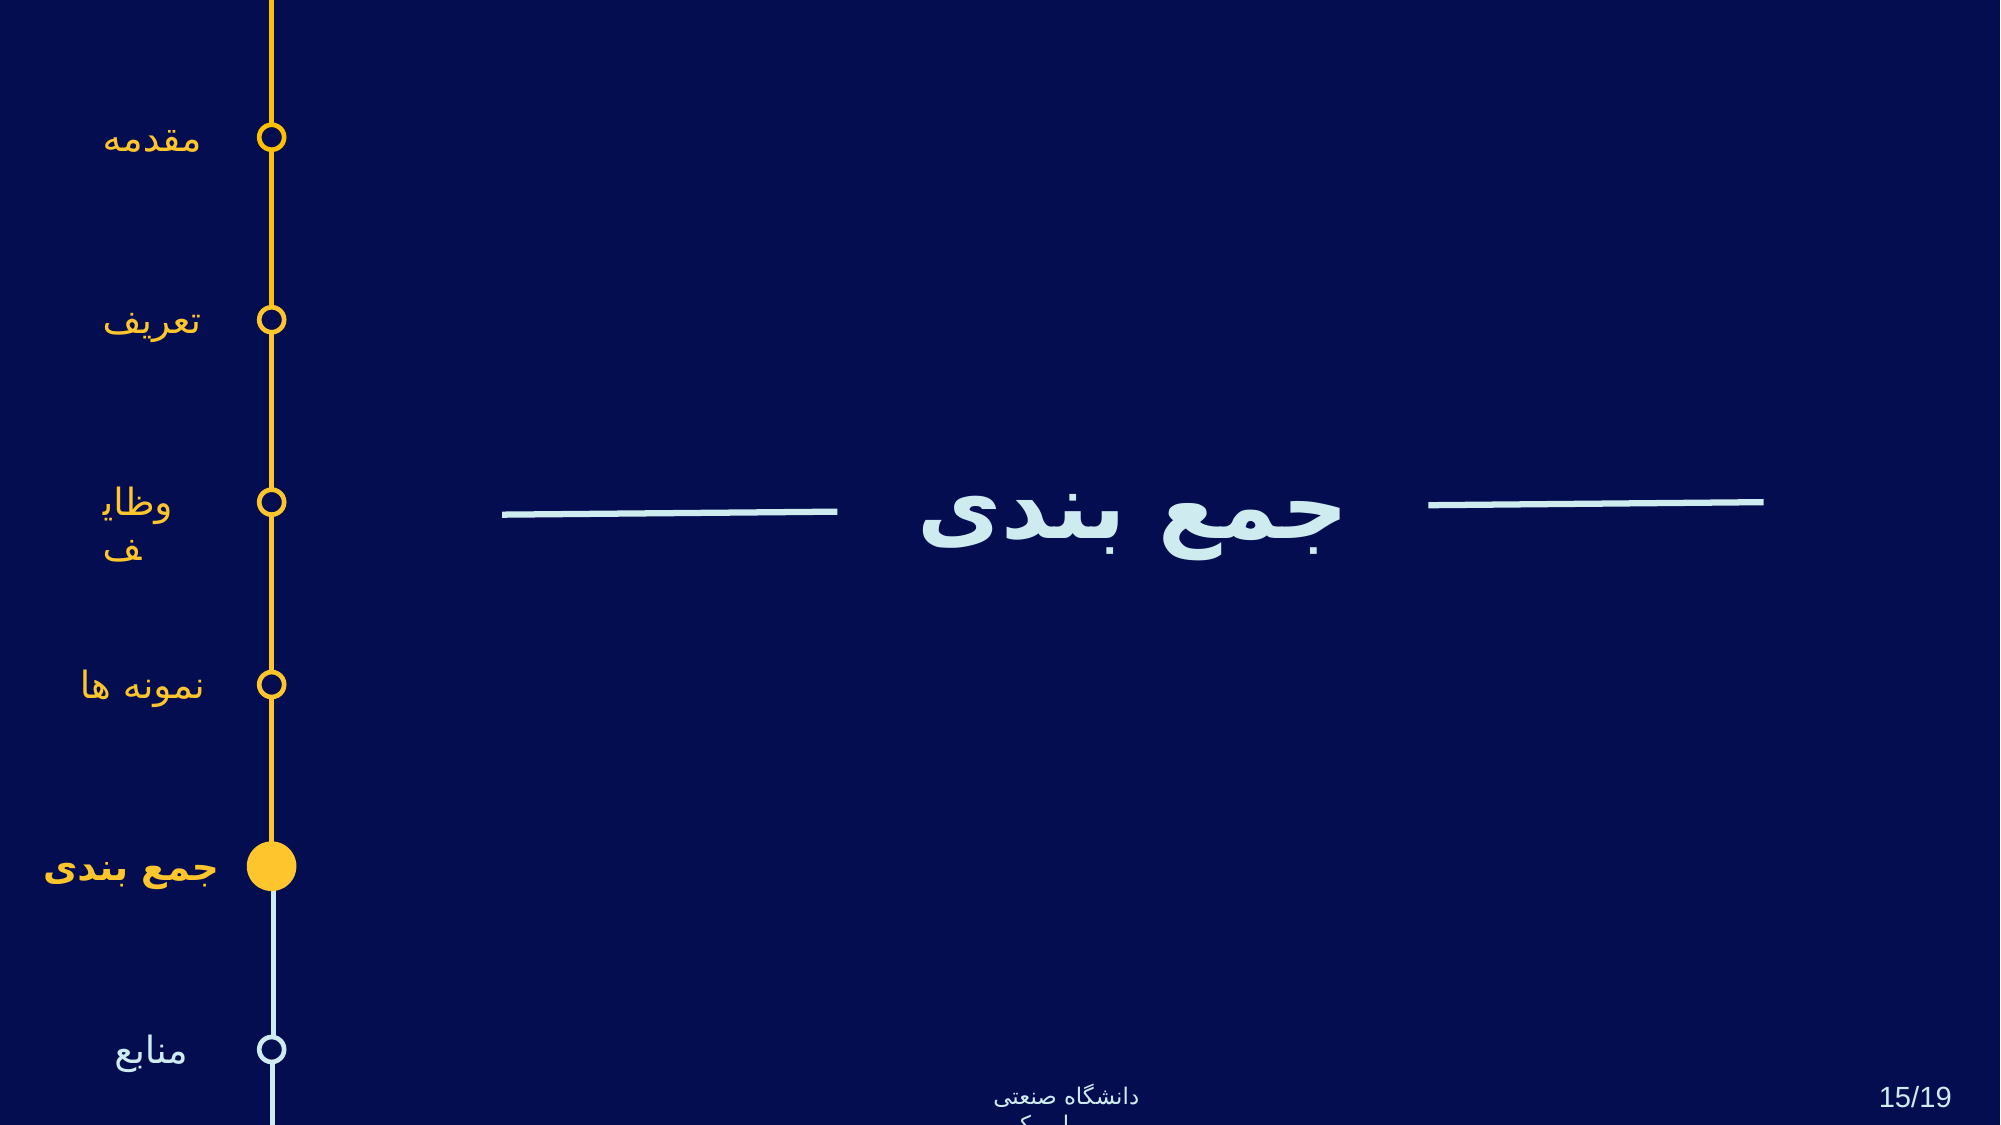

مقدمه

تعریف

جمع بندی
وظایف

نمونه ها

جمع بندی

منابع

15/19
دانشگاه صنعتی امیرکبیر